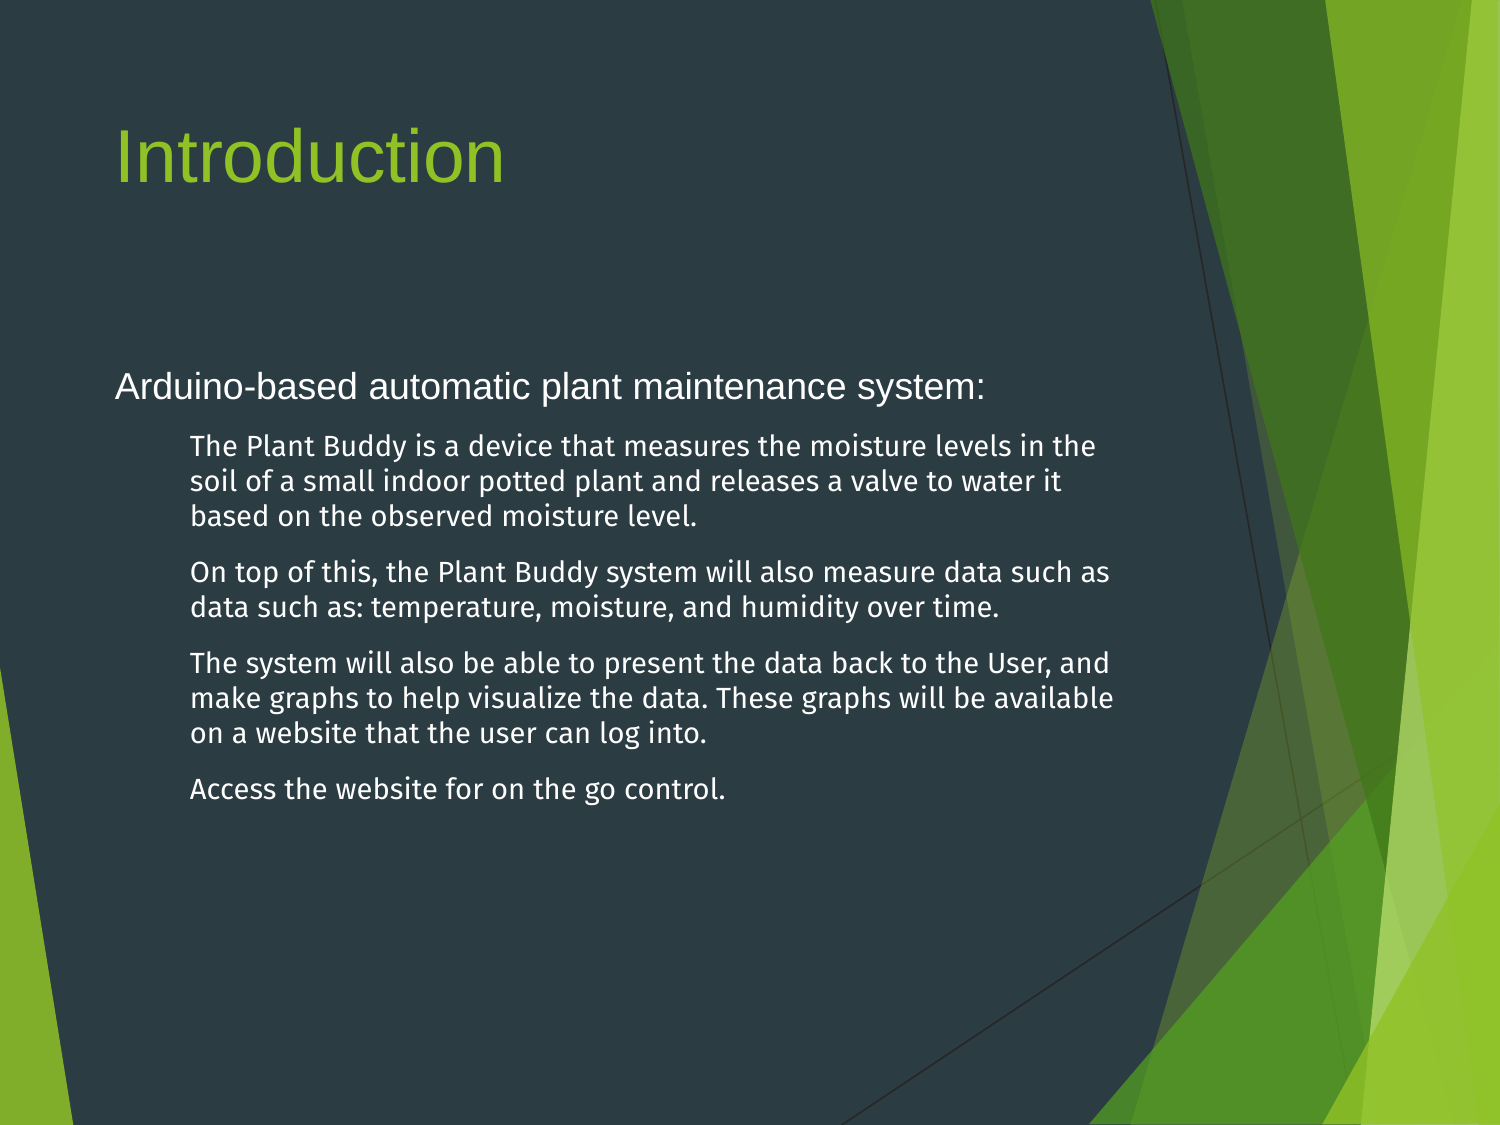

# Introduction
Arduino-based automatic plant maintenance system:
The Plant Buddy is a device that measures the moisture levels in the soil of a small indoor potted plant and releases a valve to water it based on the observed moisture level.
On top of this, the Plant Buddy system will also measure data such as data such as: temperature, moisture, and humidity over time.
The system will also be able to present the data back to the User, and make graphs to help visualize the data. These graphs will be available on a website that the user can log into.
Access the website for on the go control.